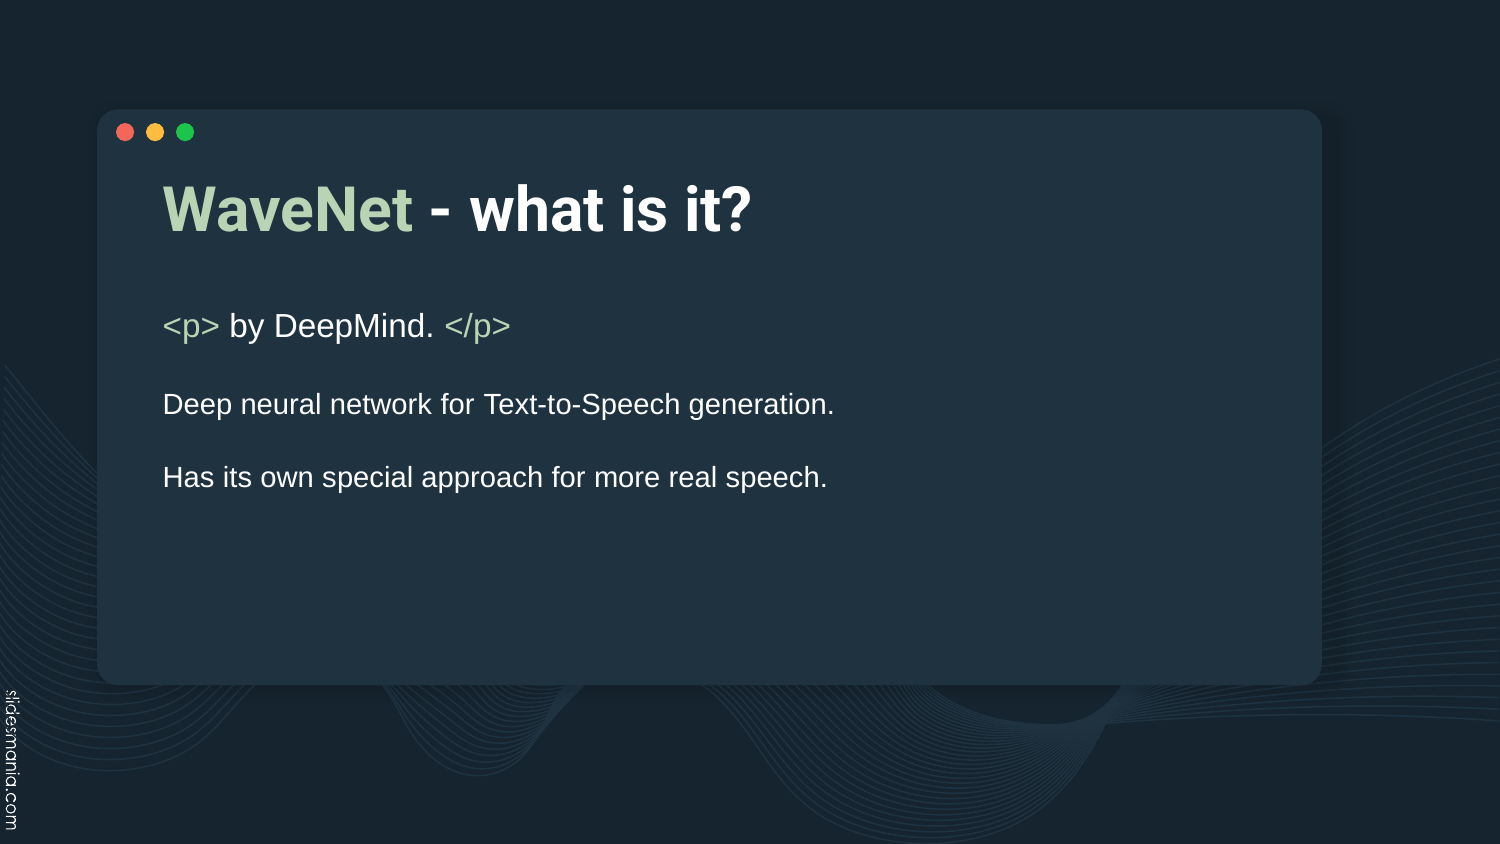

# WaveNet - what is it?
<p> by DeepMind. </p>
Deep neural network for Text-to-Speech generation.
Has its own special approach for more real speech.